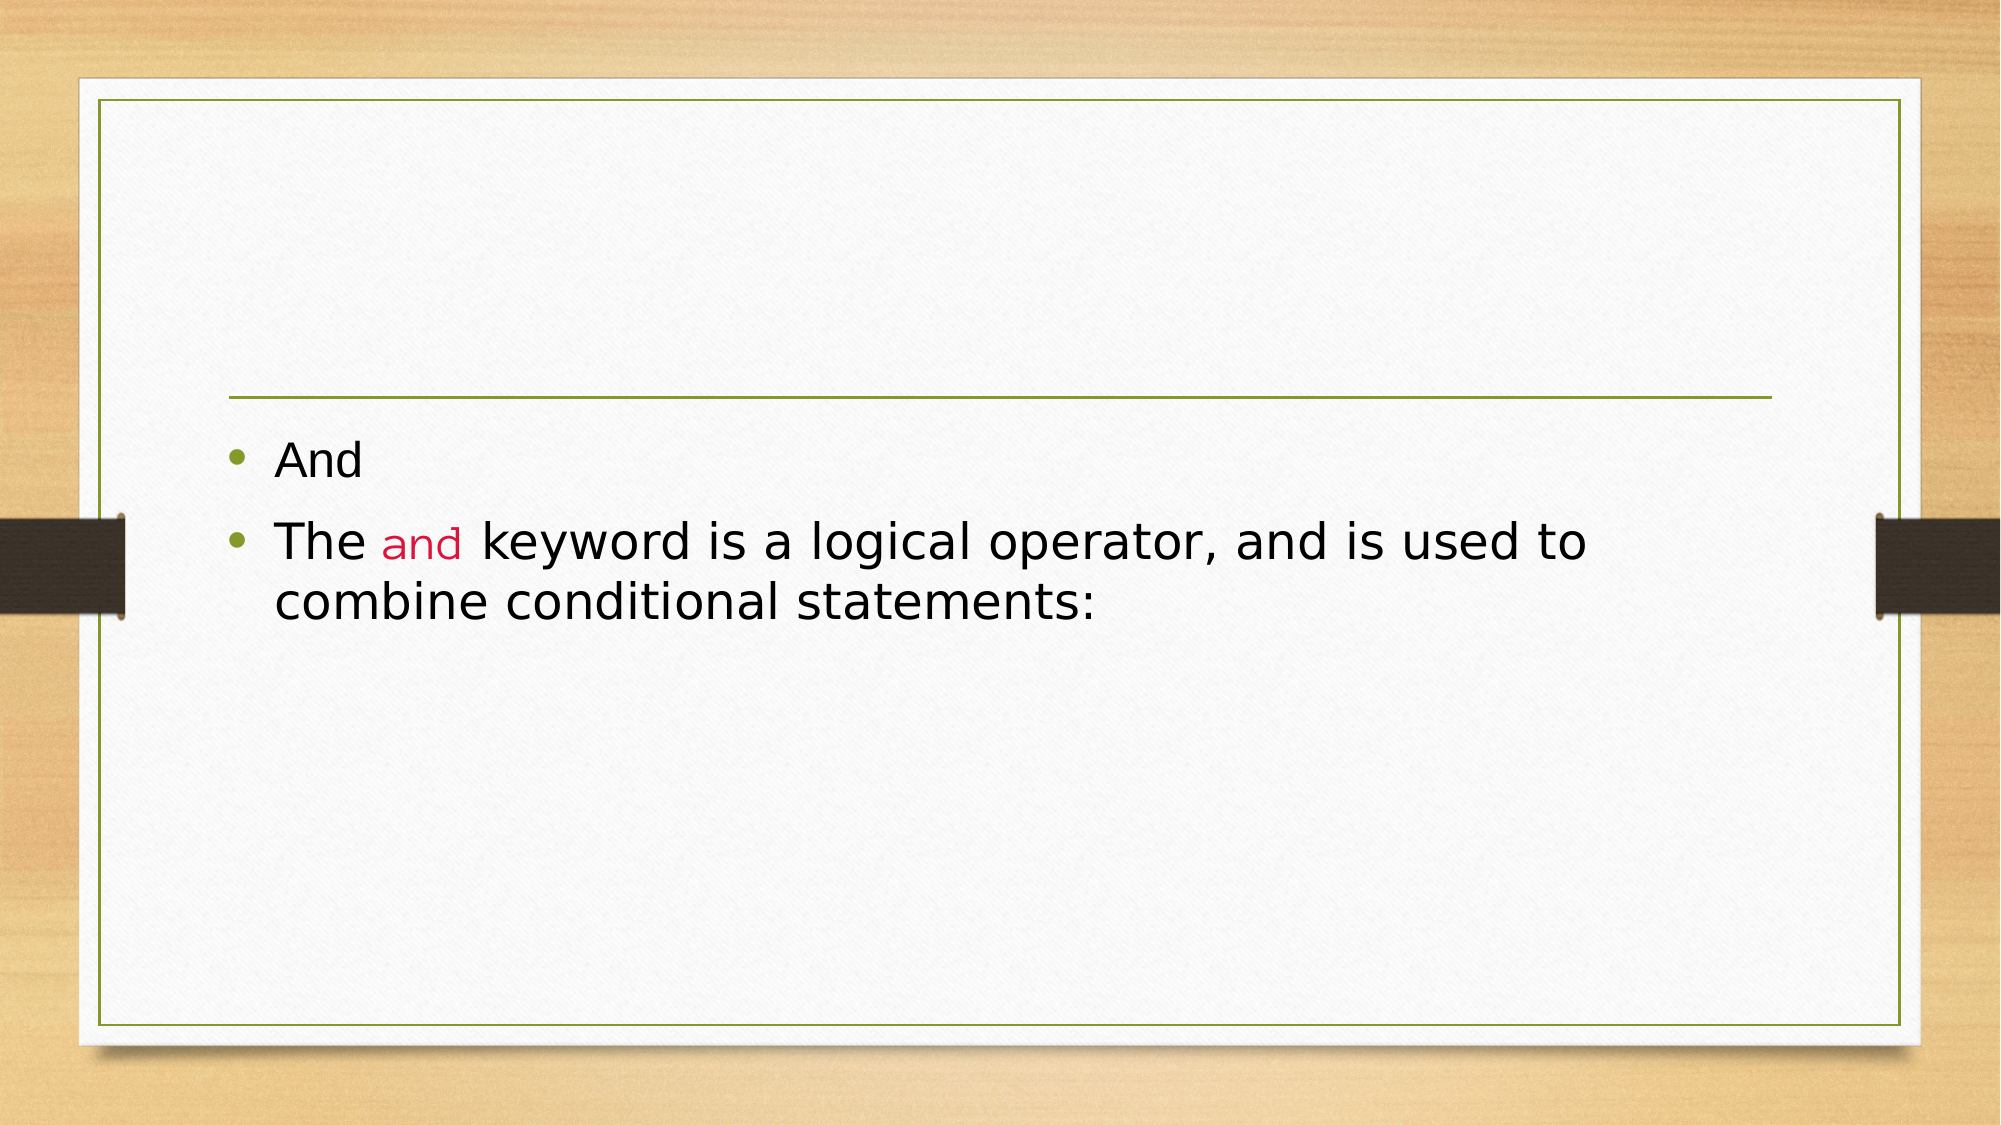

#
And
The and keyword is a logical operator, and is used to combine conditional statements: